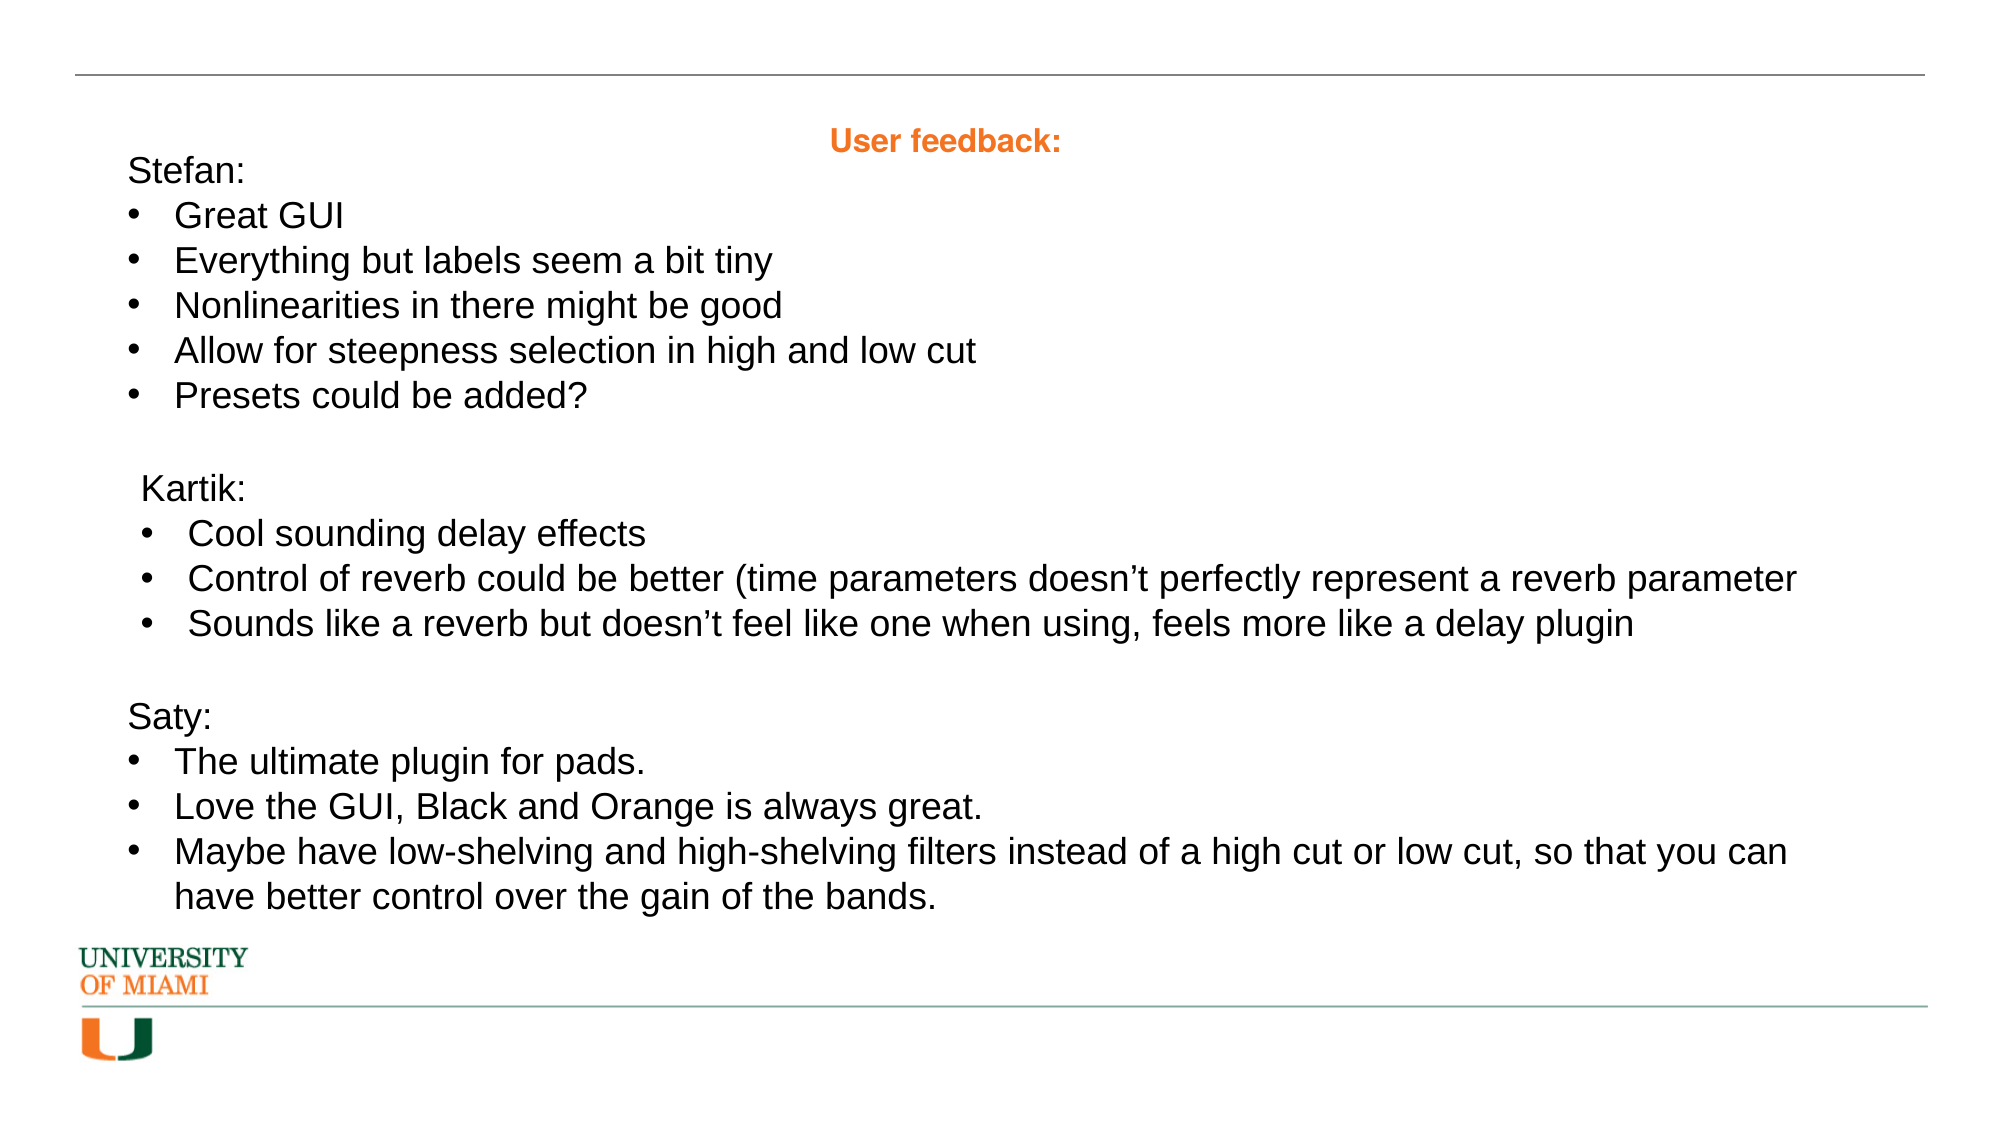

User feedback:
Stefan:
Great GUI
Everything but labels seem a bit tiny
Nonlinearities in there might be good
Allow for steepness selection in high and low cut
Presets could be added?
Kartik:
Cool sounding delay effects
Control of reverb could be better (time parameters doesn’t perfectly represent a reverb parameter
Sounds like a reverb but doesn’t feel like one when using, feels more like a delay plugin
Saty:
The ultimate plugin for pads.
Love the GUI, Black and Orange is always great.
Maybe have low-shelving and high-shelving filters instead of a high cut or low cut, so that you can have better control over the gain of the bands.